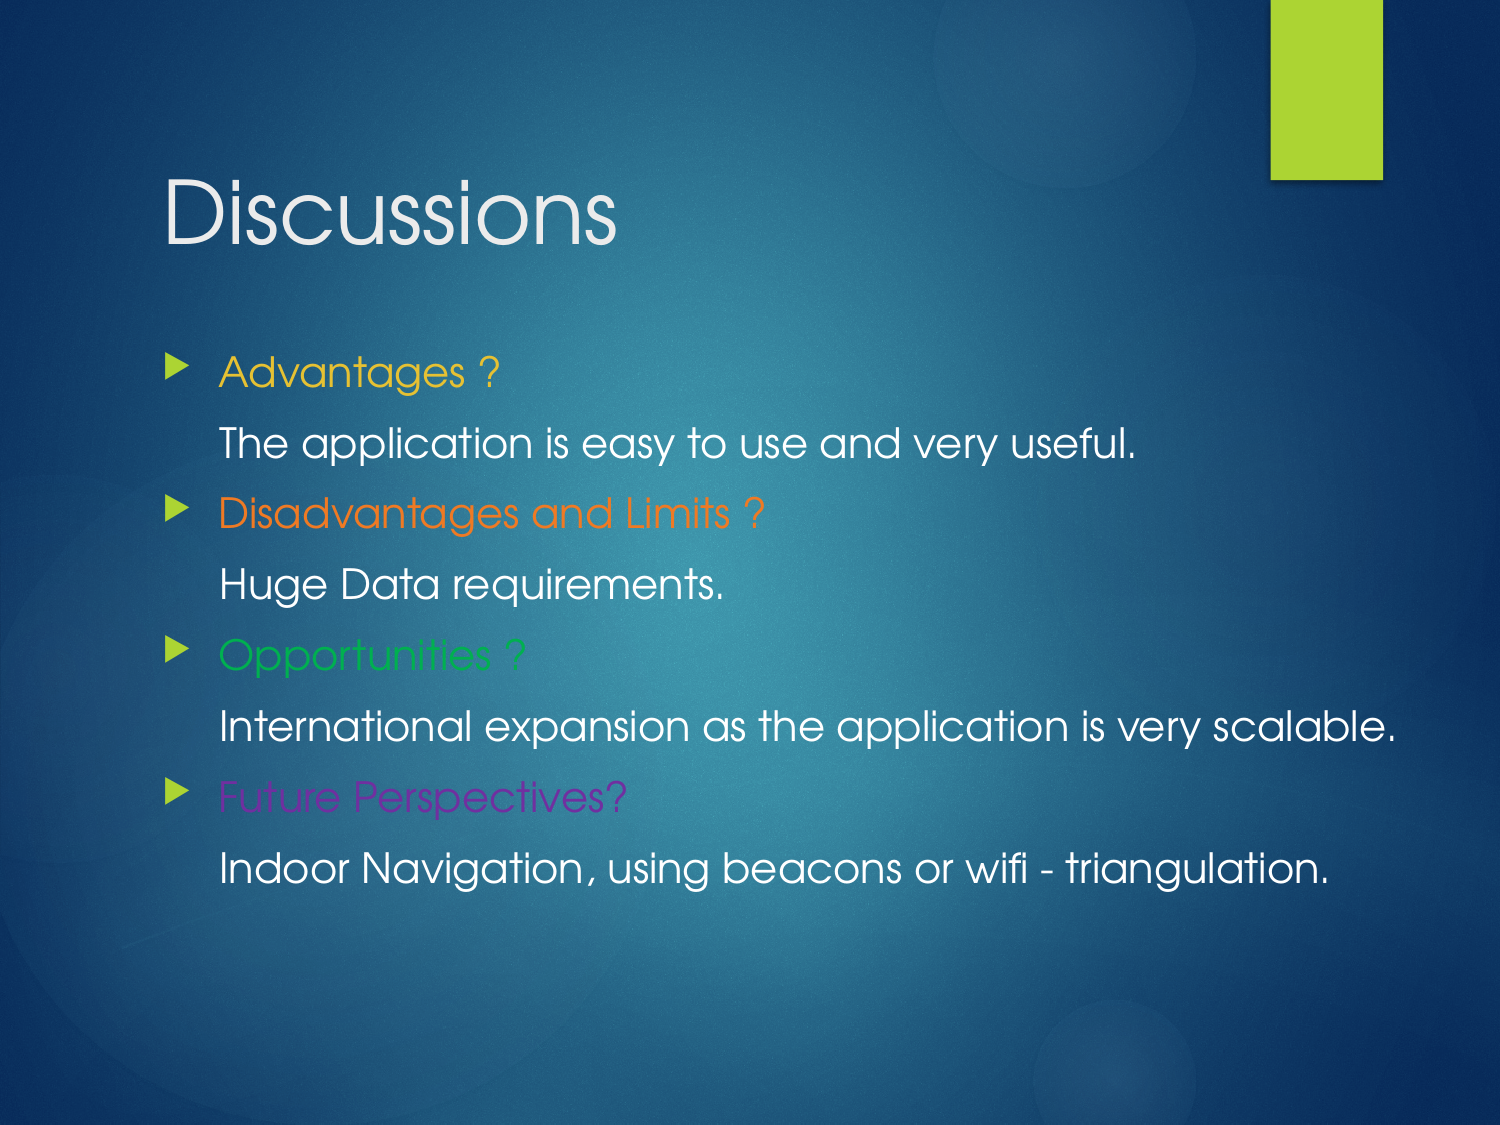

# Discussions
Advantages ?
     The application is easy to use and very useful.
Disadvantages and Limits ?
     Huge Data requirements.
Opportunities ?
     International expansion as the application is very scalable.
Future Perspectives?
     Indoor Navigation, using beacons or wifi - triangulation.